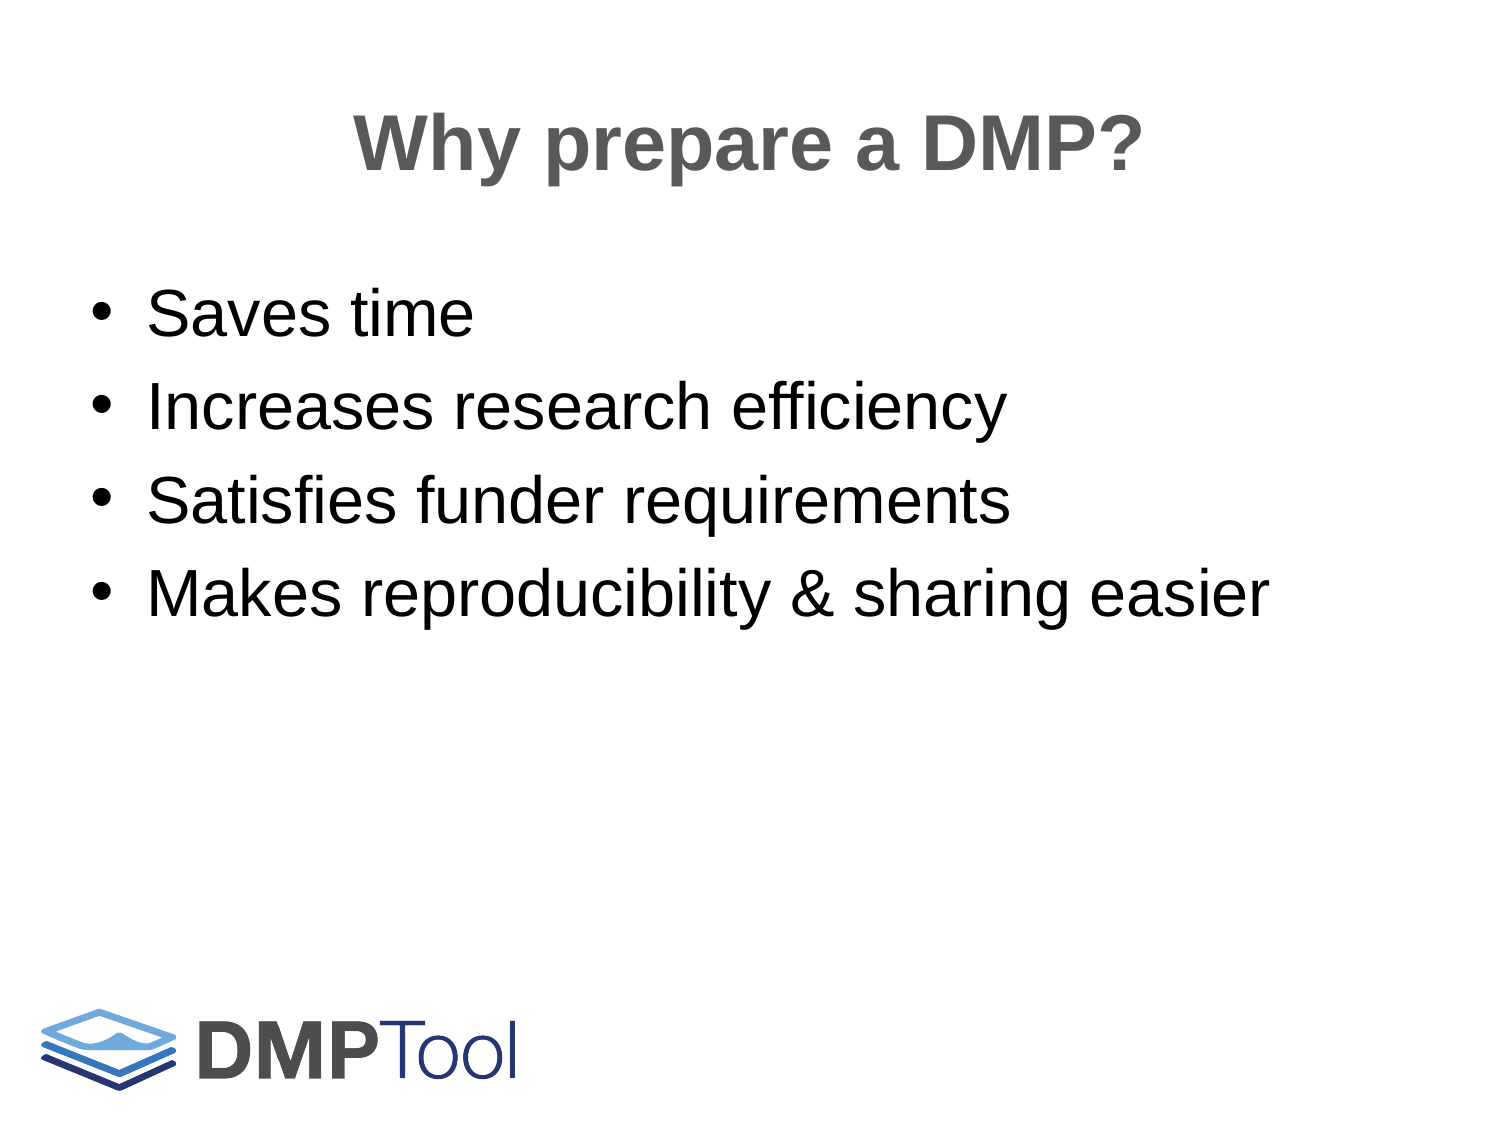

# Why prepare a DMP?
Saves time
Increases research efficiency
Satisfies funder requirements
Makes reproducibility & sharing easier